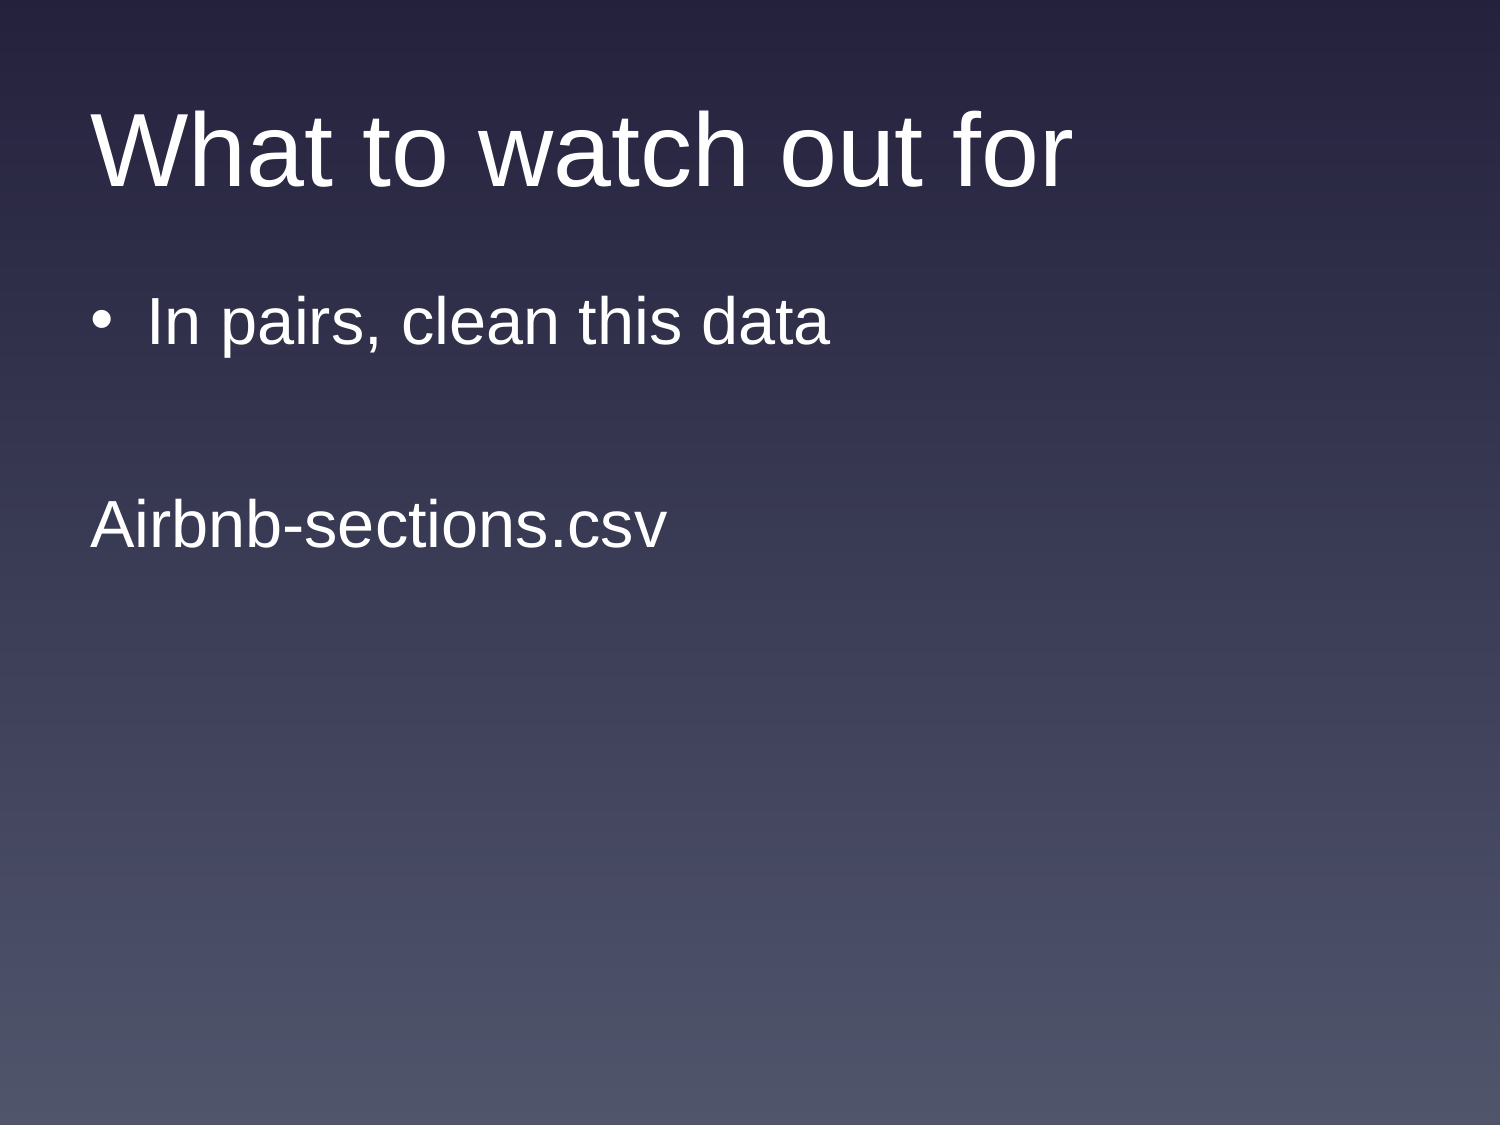

# What to watch out for
In pairs, clean this data

Airbnb-sections.csv